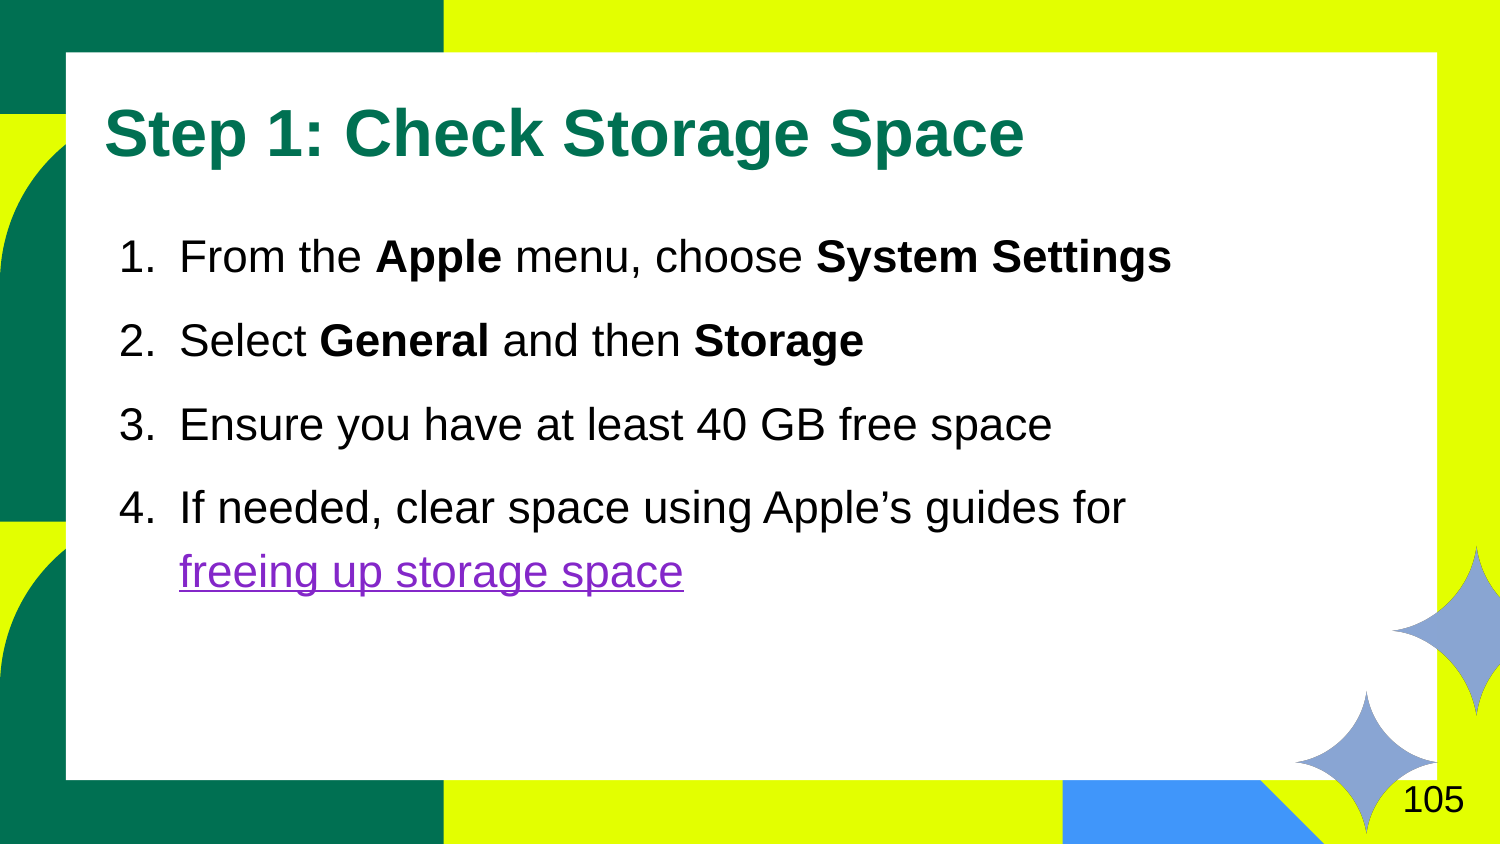

# Step 1: Check Storage Space
From the Apple menu, choose System Settings
Select General and then Storage
Ensure you have at least 40 GB free space
If needed, clear space using Apple’s guides for freeing up storage space